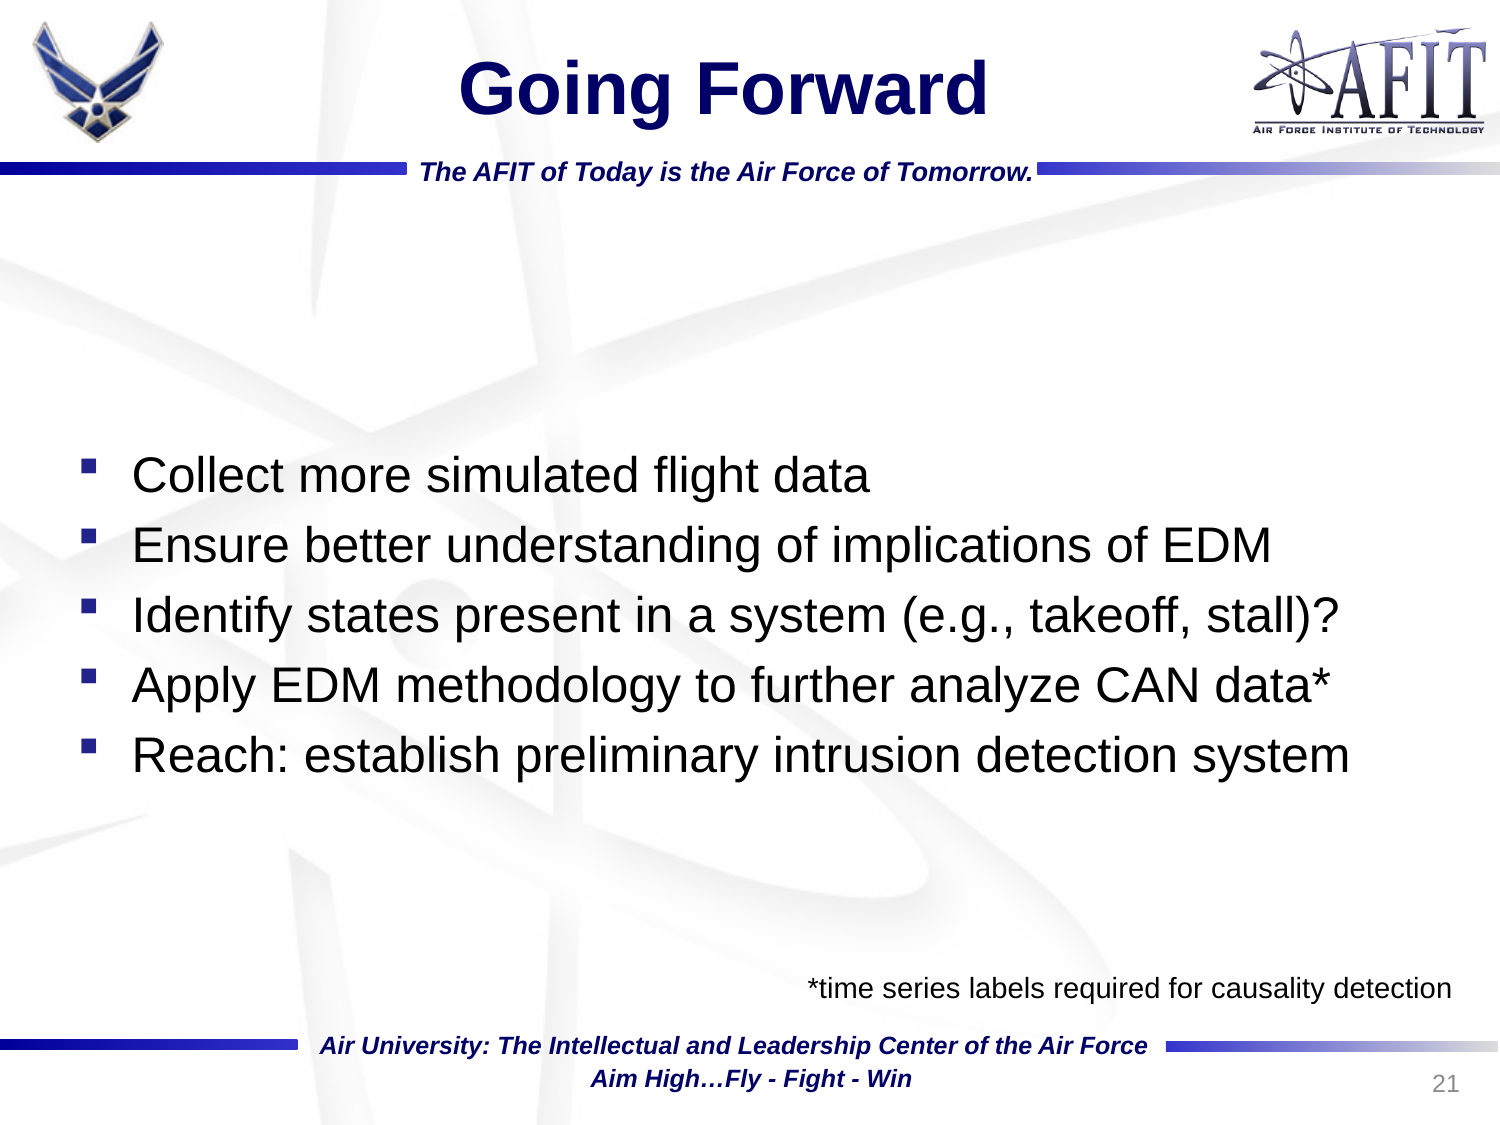

# Going Forward
Collect more simulated flight data
Ensure better understanding of implications of EDM
Identify states present in a system (e.g., takeoff, stall)?
Apply EDM methodology to further analyze CAN data*
Reach: establish preliminary intrusion detection system
*time series labels required for causality detection
21